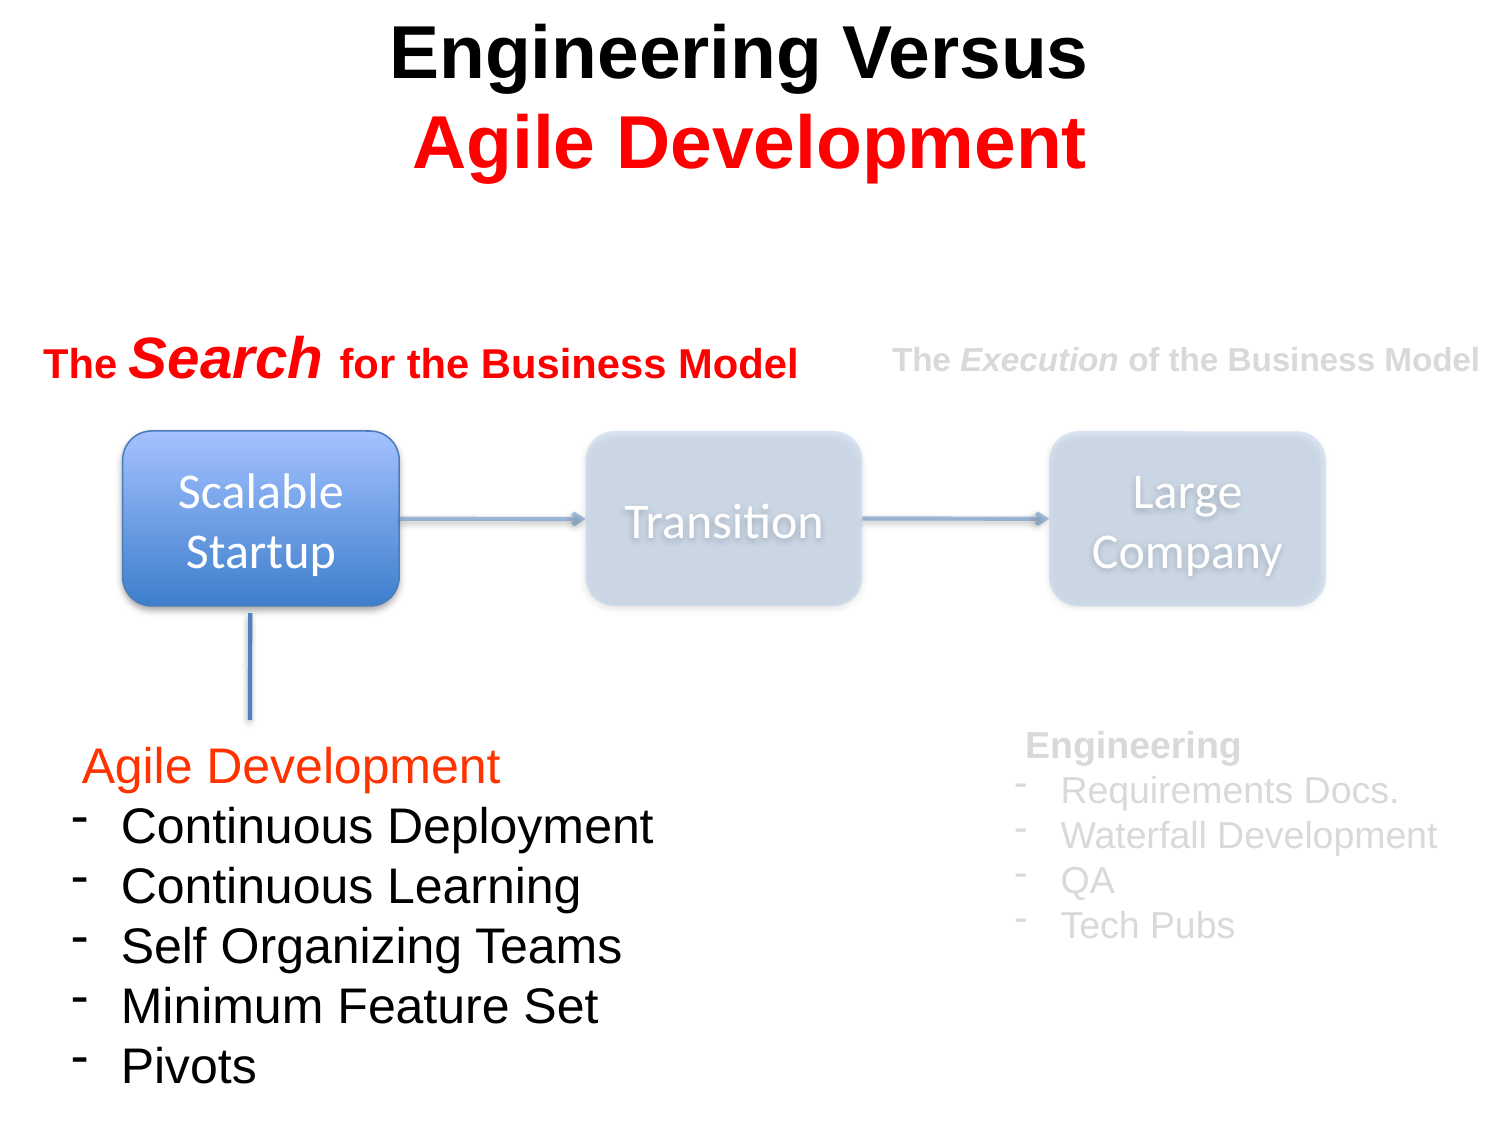

# Engineering Versus Agile Development
The Search for the Business Model
The Execution of the Business Model
Scalable
Startup
Transition
Large Company
 Engineering
 Requirements Docs.
 Waterfall Development
 QA
 Tech Pubs

 Agile Development
 Continuous Deployment
 Continuous Learning
 Self Organizing Teams
 Minimum Feature Set
 Pivots